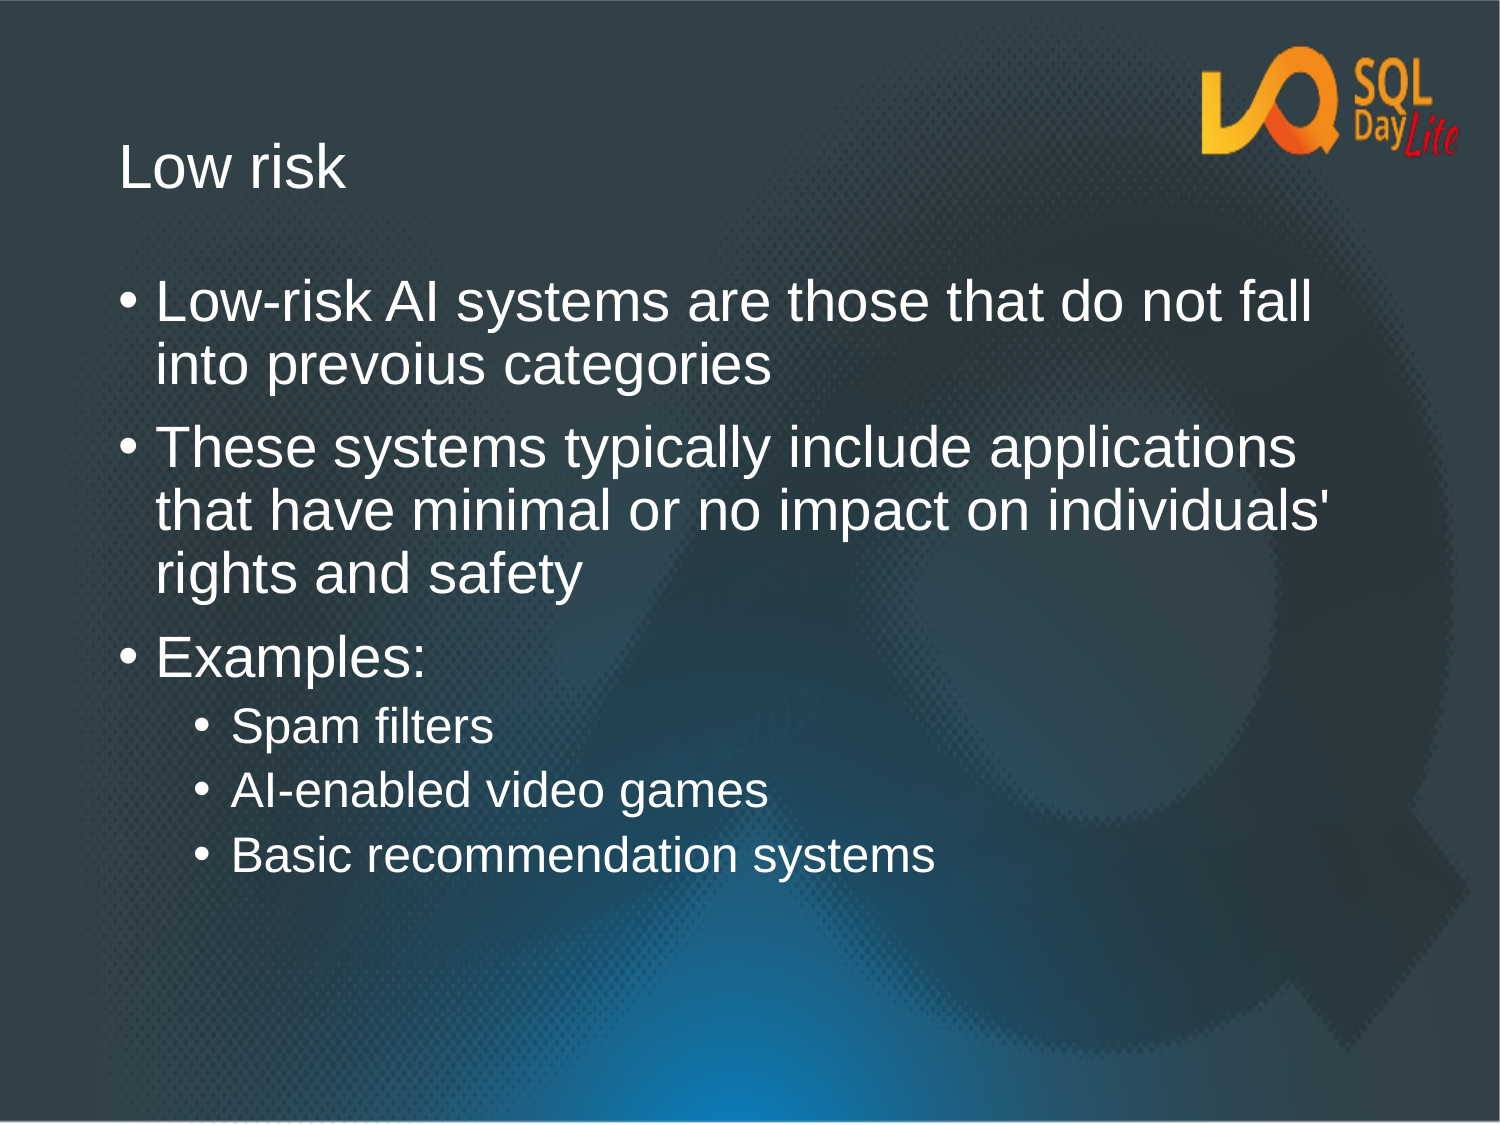

# Low risk
Low-risk AI systems are those that do not fall into prevoius categories
These systems typically include applications that have minimal or no impact on individuals' rights and safety
Examples:
Spam filters
AI-enabled video games
Basic recommendation systems